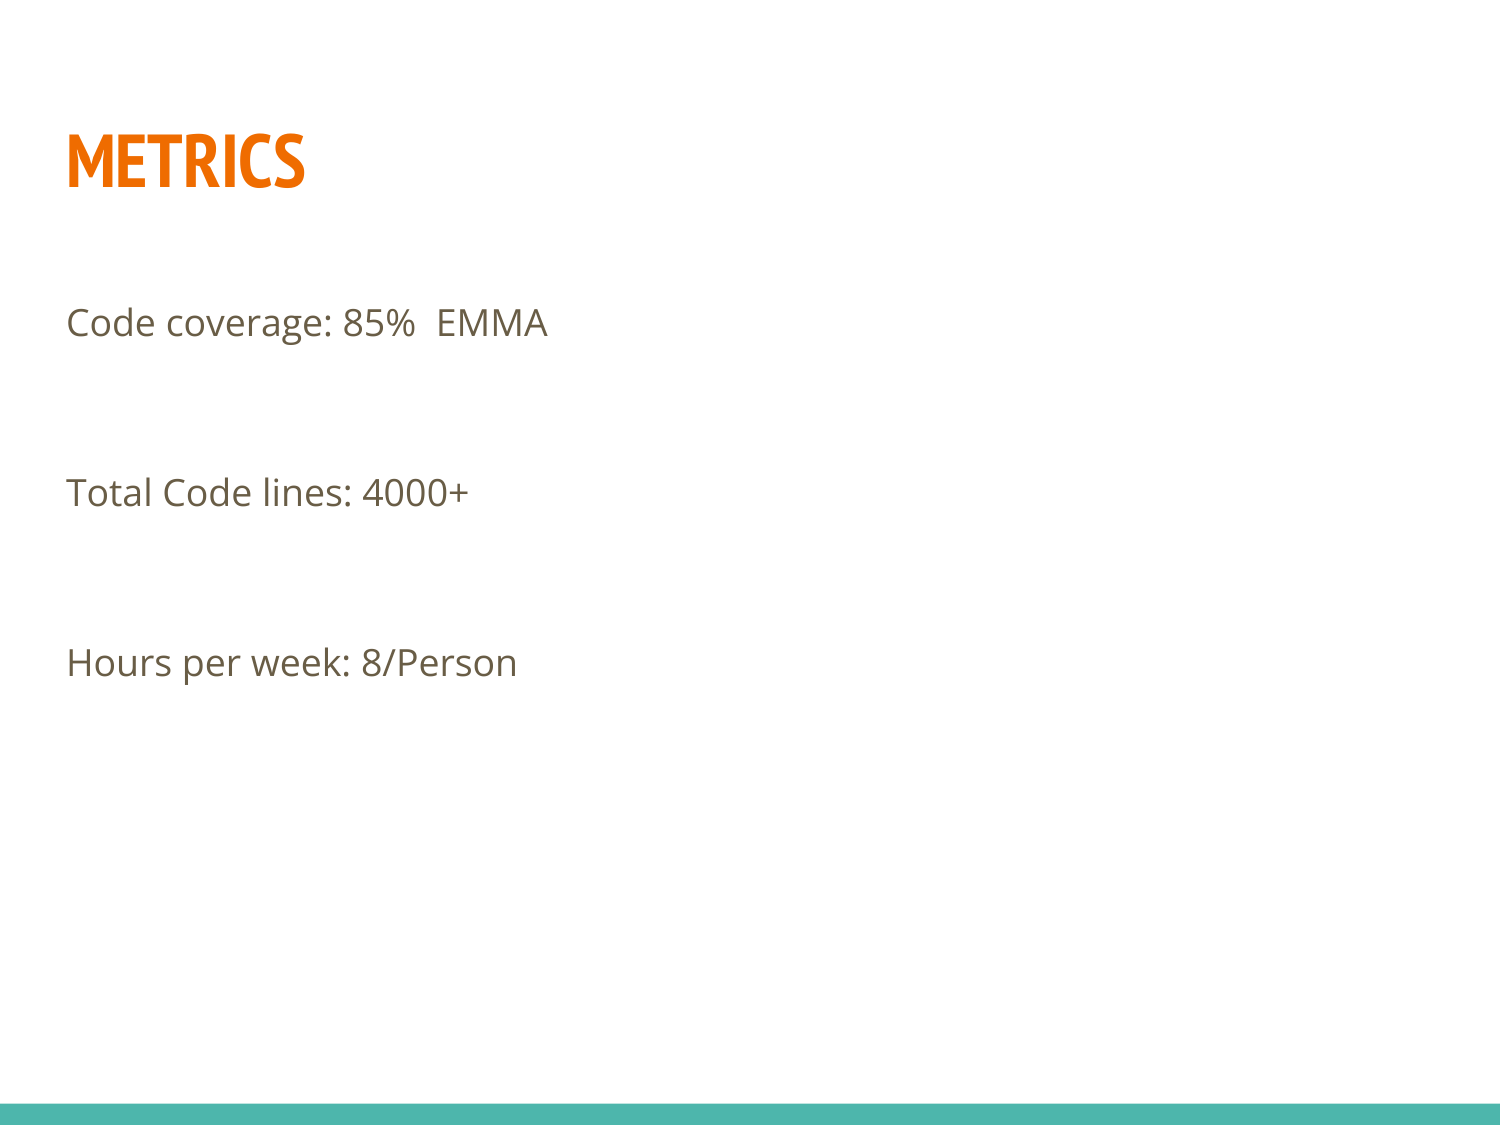

# METRICS
Code coverage: 85%  EMMA

Total Code lines: 4000+

Hours per week: 8/Person